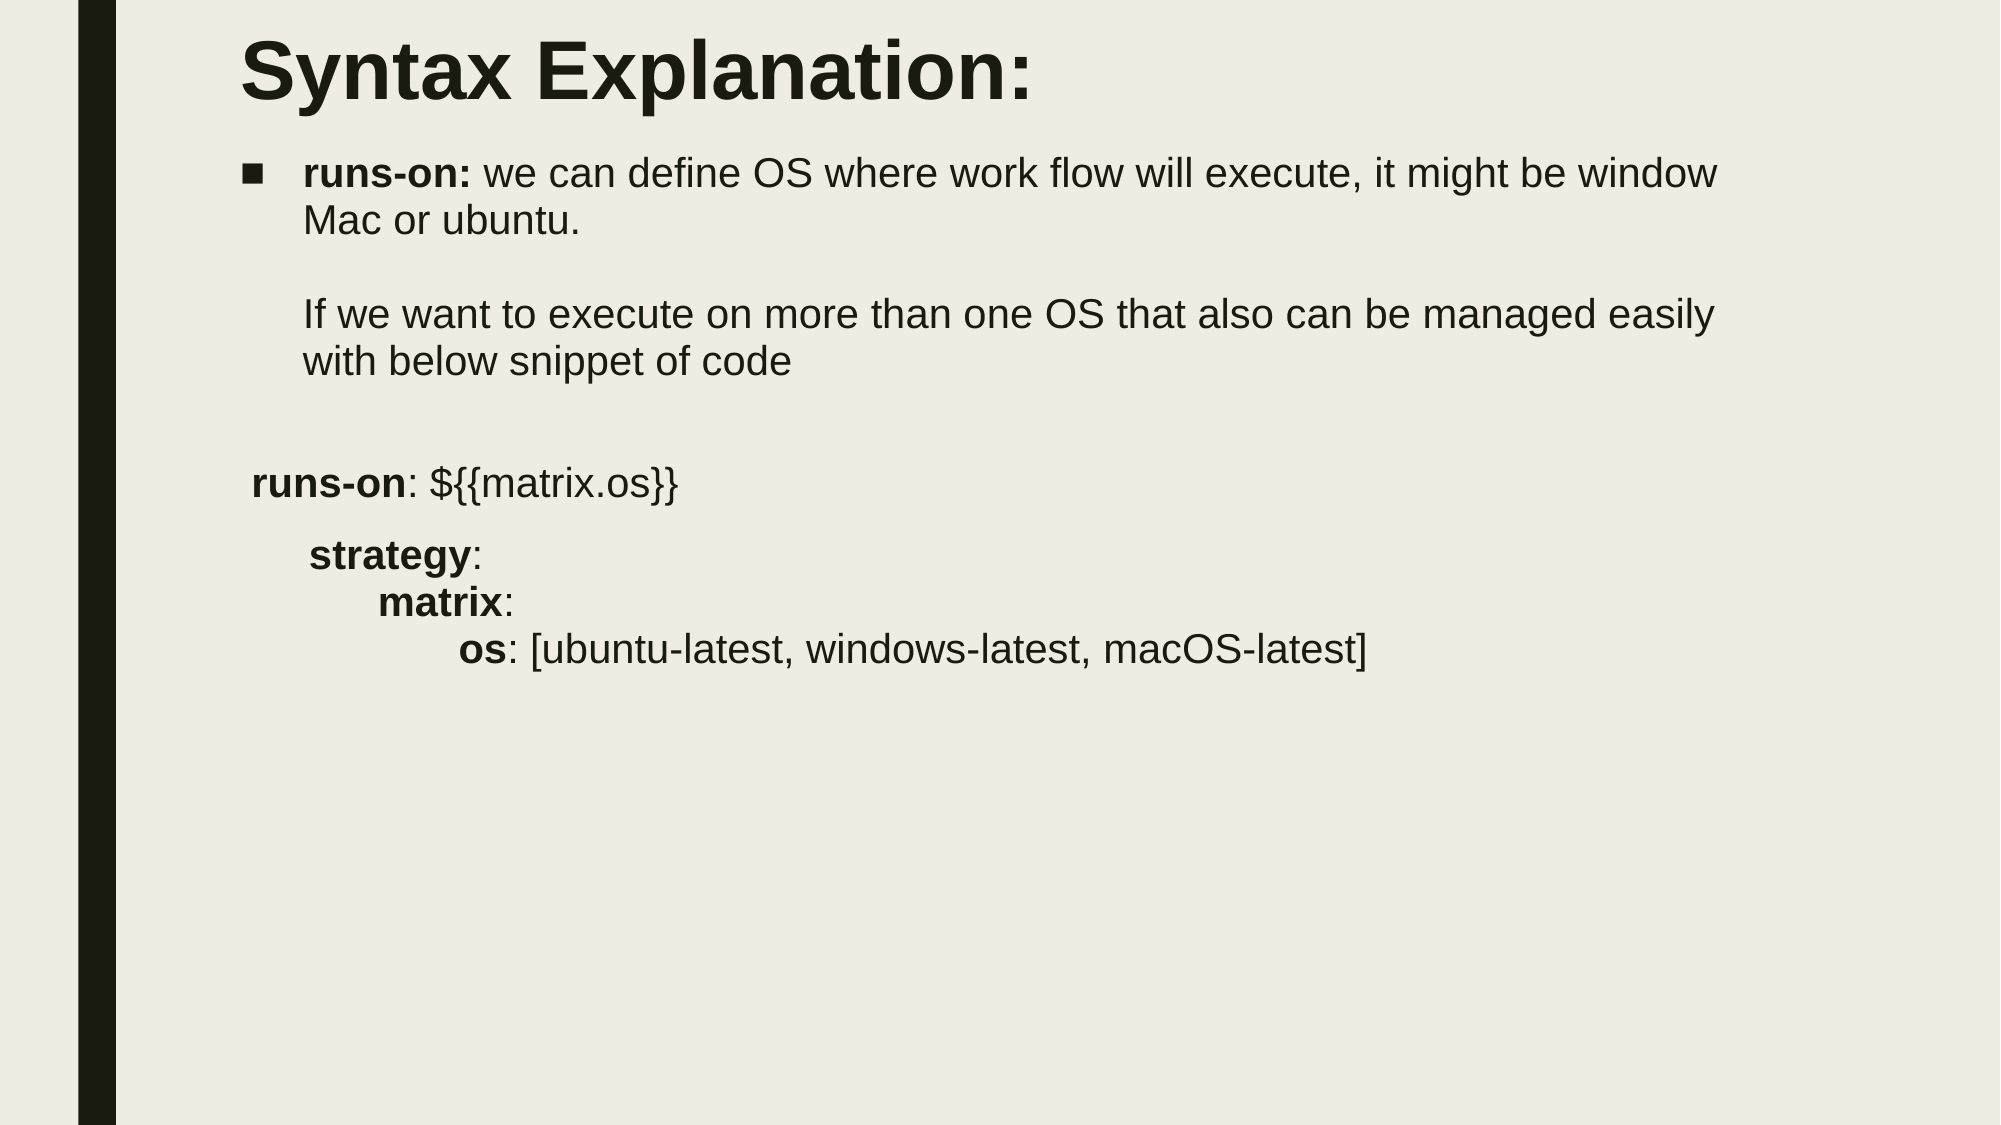

# Syntax Explanation:
runs-on: we can define OS where work flow will execute, it might be window Mac or ubuntu. 
If we want to execute on more than one OS that also can be managed easily with below snippet of code
 runs-on: ${{matrix.os}}
      strategy:
            matrix:
                   os: [ubuntu-latest, windows-latest, macOS-latest]